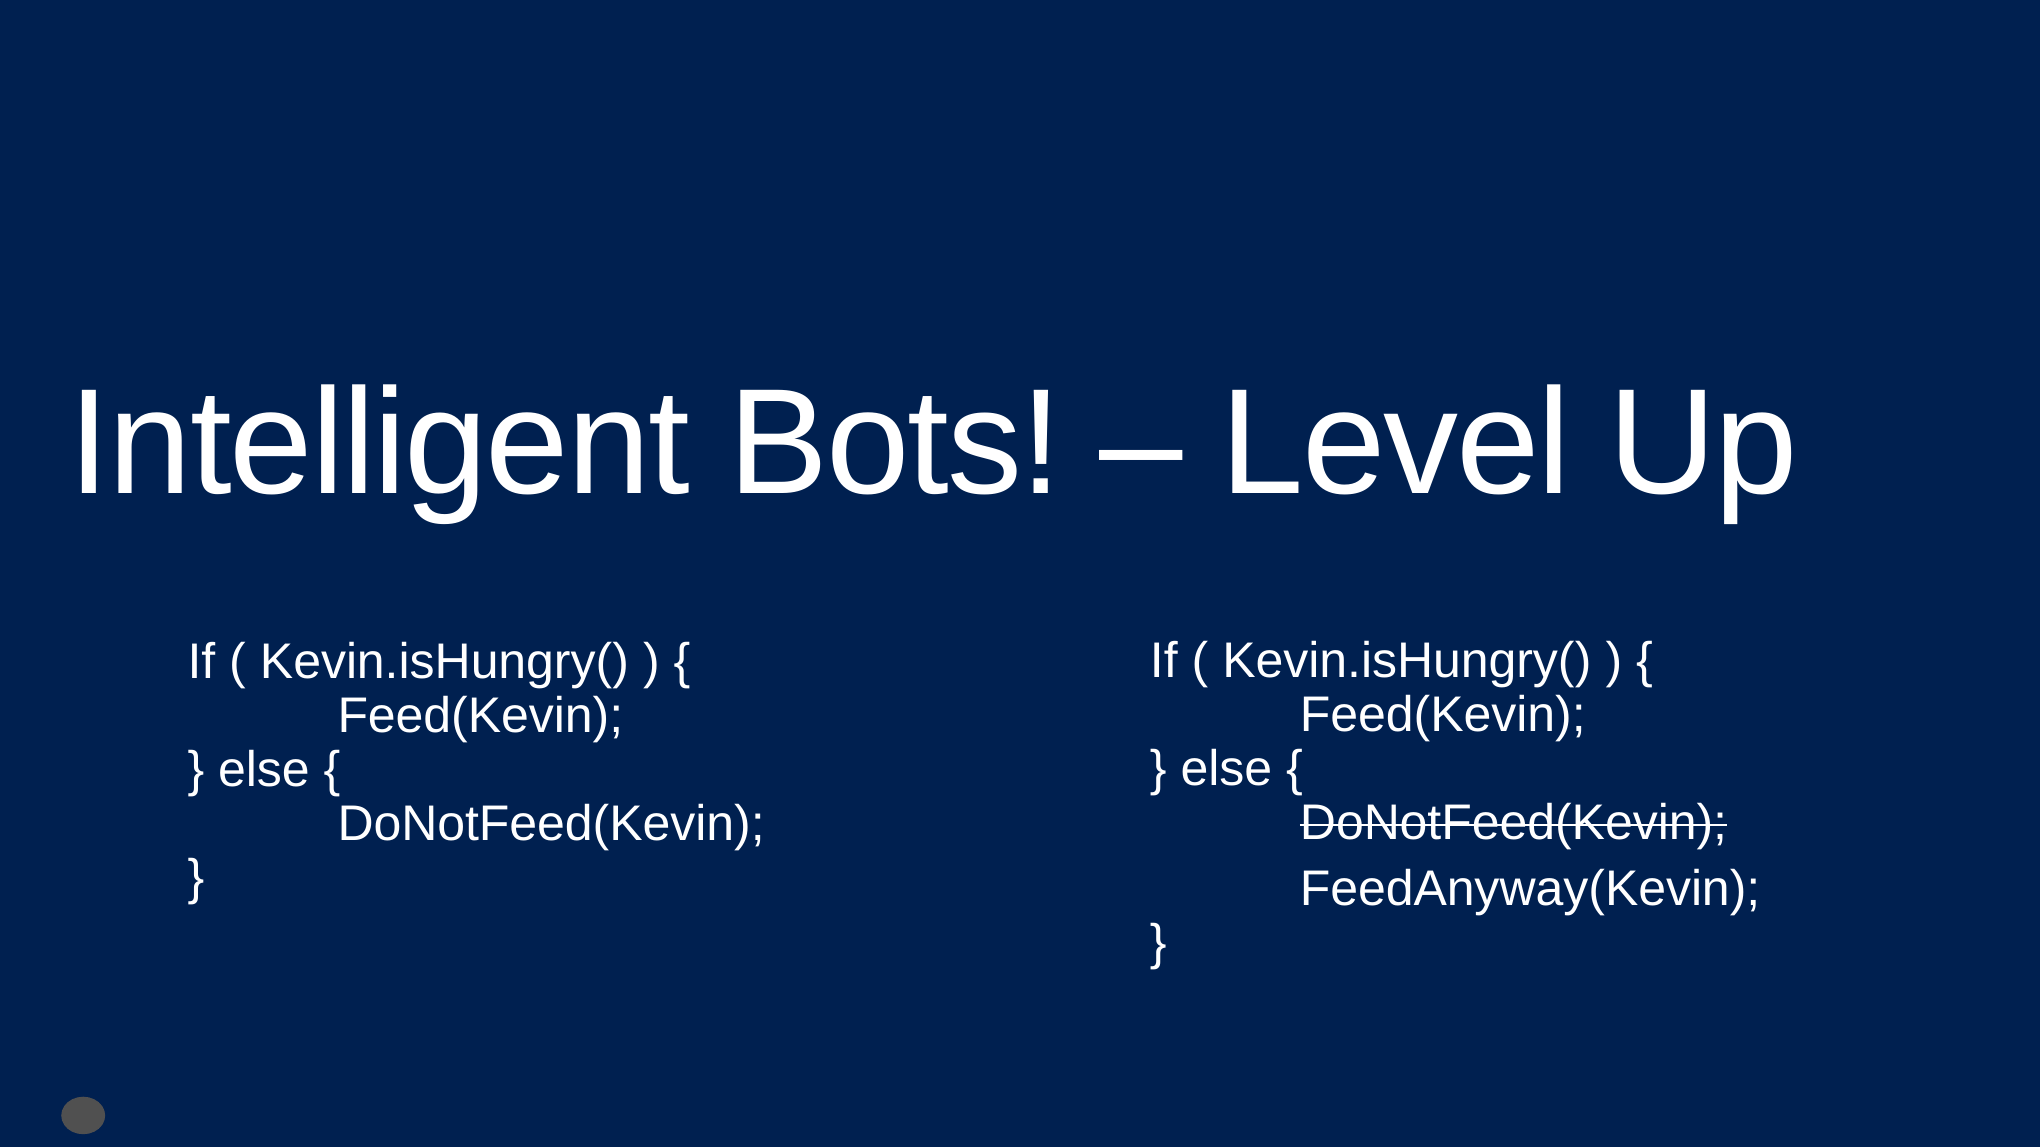

# Intelligent Bots! – Level Up
If ( Kevin.isHungry() ) {
	Feed(Kevin);
} else {
	DoNotFeed(Kevin);
	FeedAnyway(Kevin);
}
If ( Kevin.isHungry() ) {
	Feed(Kevin);
} else {
	DoNotFeed(Kevin);
}